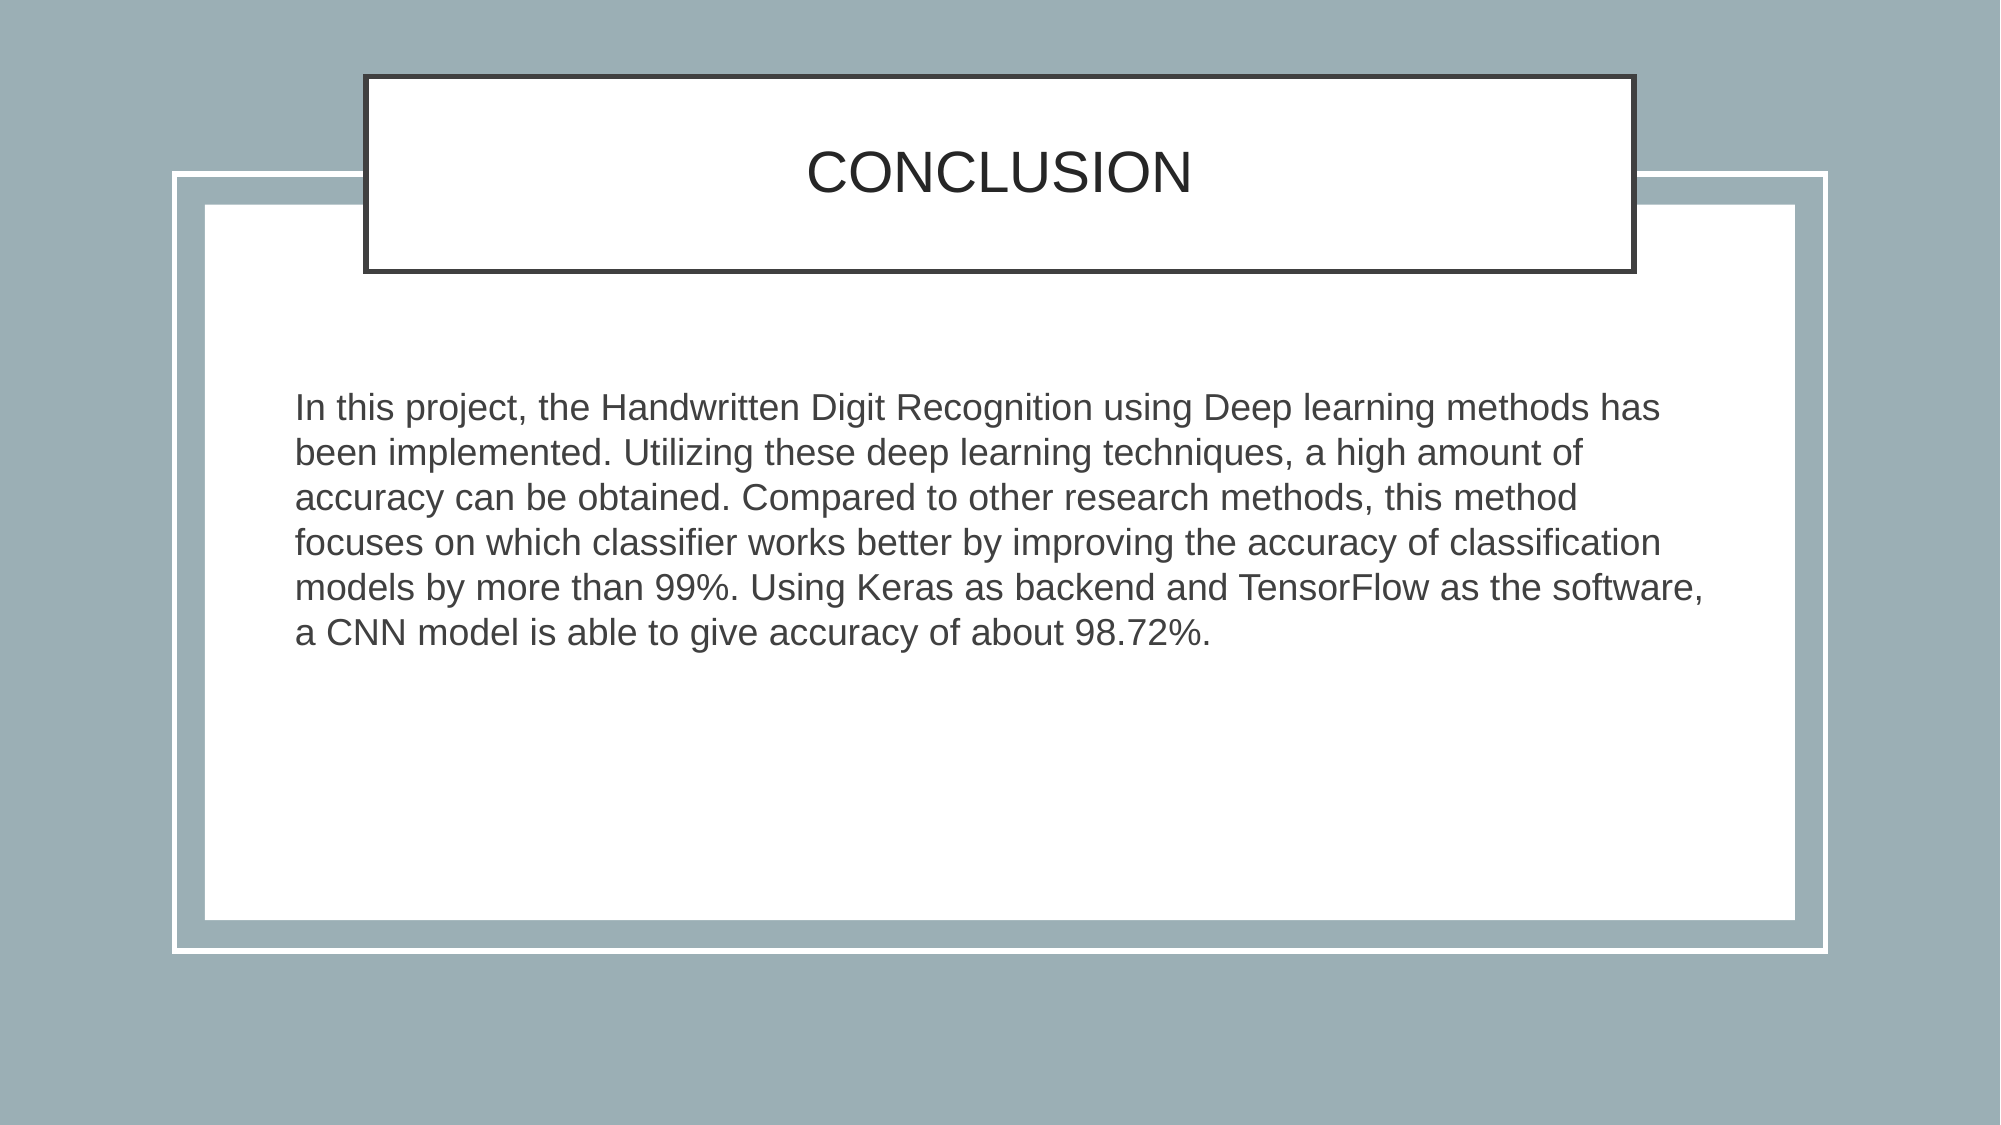

# CONCLUSION

In this project, the Handwritten Digit Recognition using Deep learning methods has been implemented. Utilizing these deep learning techniques, a high amount of accuracy can be obtained. Compared to other research methods, this method focuses on which classifier works better by improving the accuracy of classification models by more than 99%. Using Keras as backend and TensorFlow as the software, a CNN model is able to give accuracy of about 98.72%.